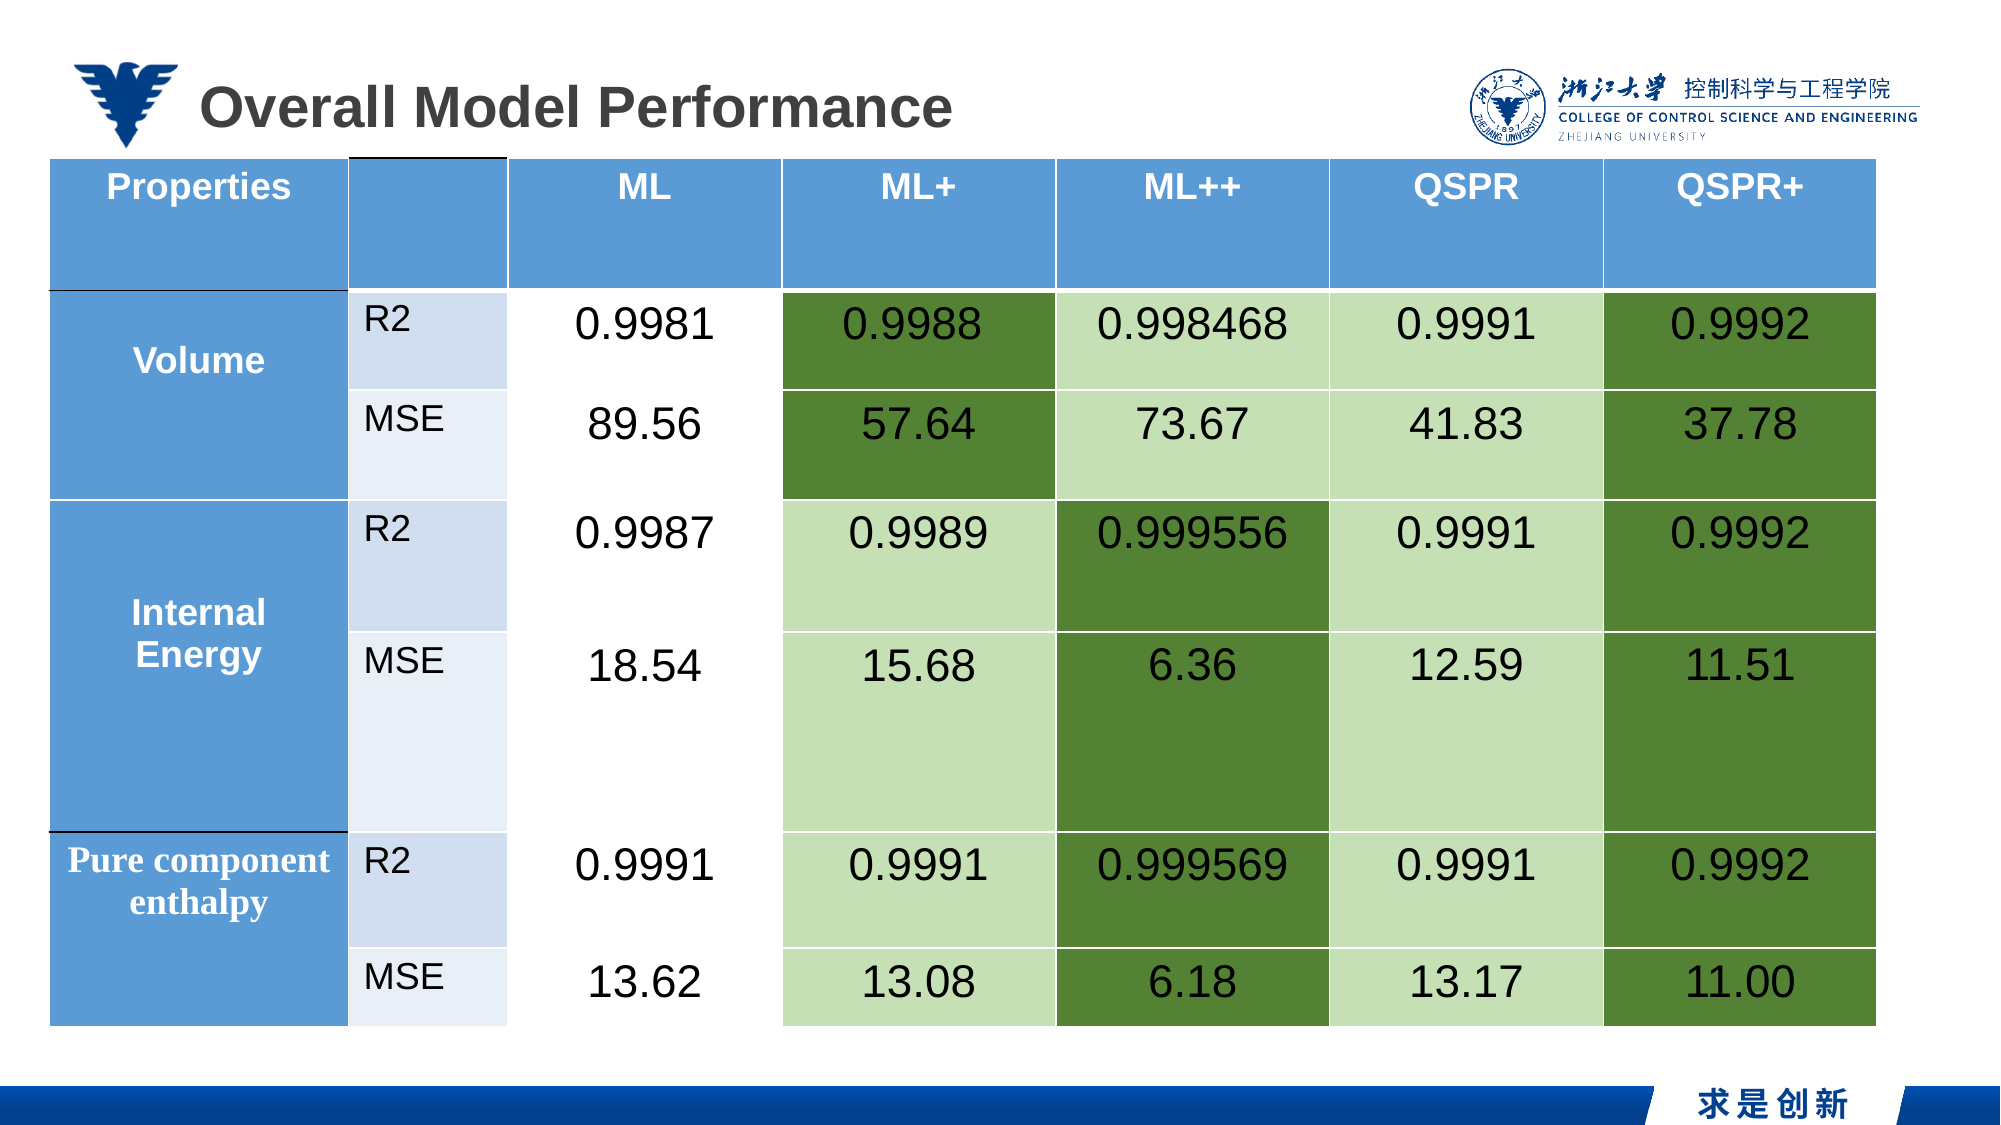

Overall Model Performance
| Properties |  | ML | ML+ | ML++ | QSPR | QSPR+ |
| --- | --- | --- | --- | --- | --- | --- |
| Volume | R2 | 0.9981 | 0.9988 | 0.998468 | 0.9991 | 0.9992 |
|  | MSE | 89.56 | 57.64 | 73.67 | 41.83 | 37.78 |
| Internal Energy | R2 | 0.9987 | 0.9989 | 0.999556 | 0.9991 | 0.9992 |
|  | MSE | 18.54 | 15.68 | 6.36 | 12.59 | 11.51 |
| Pure component enthalpy | R2 | 0.9991 | 0.9991 | 0.999569 | 0.9991 | 0.9992 |
|  | MSE | 13.62 | 13.08 | 6.18 | 13.17 | 11.00 |